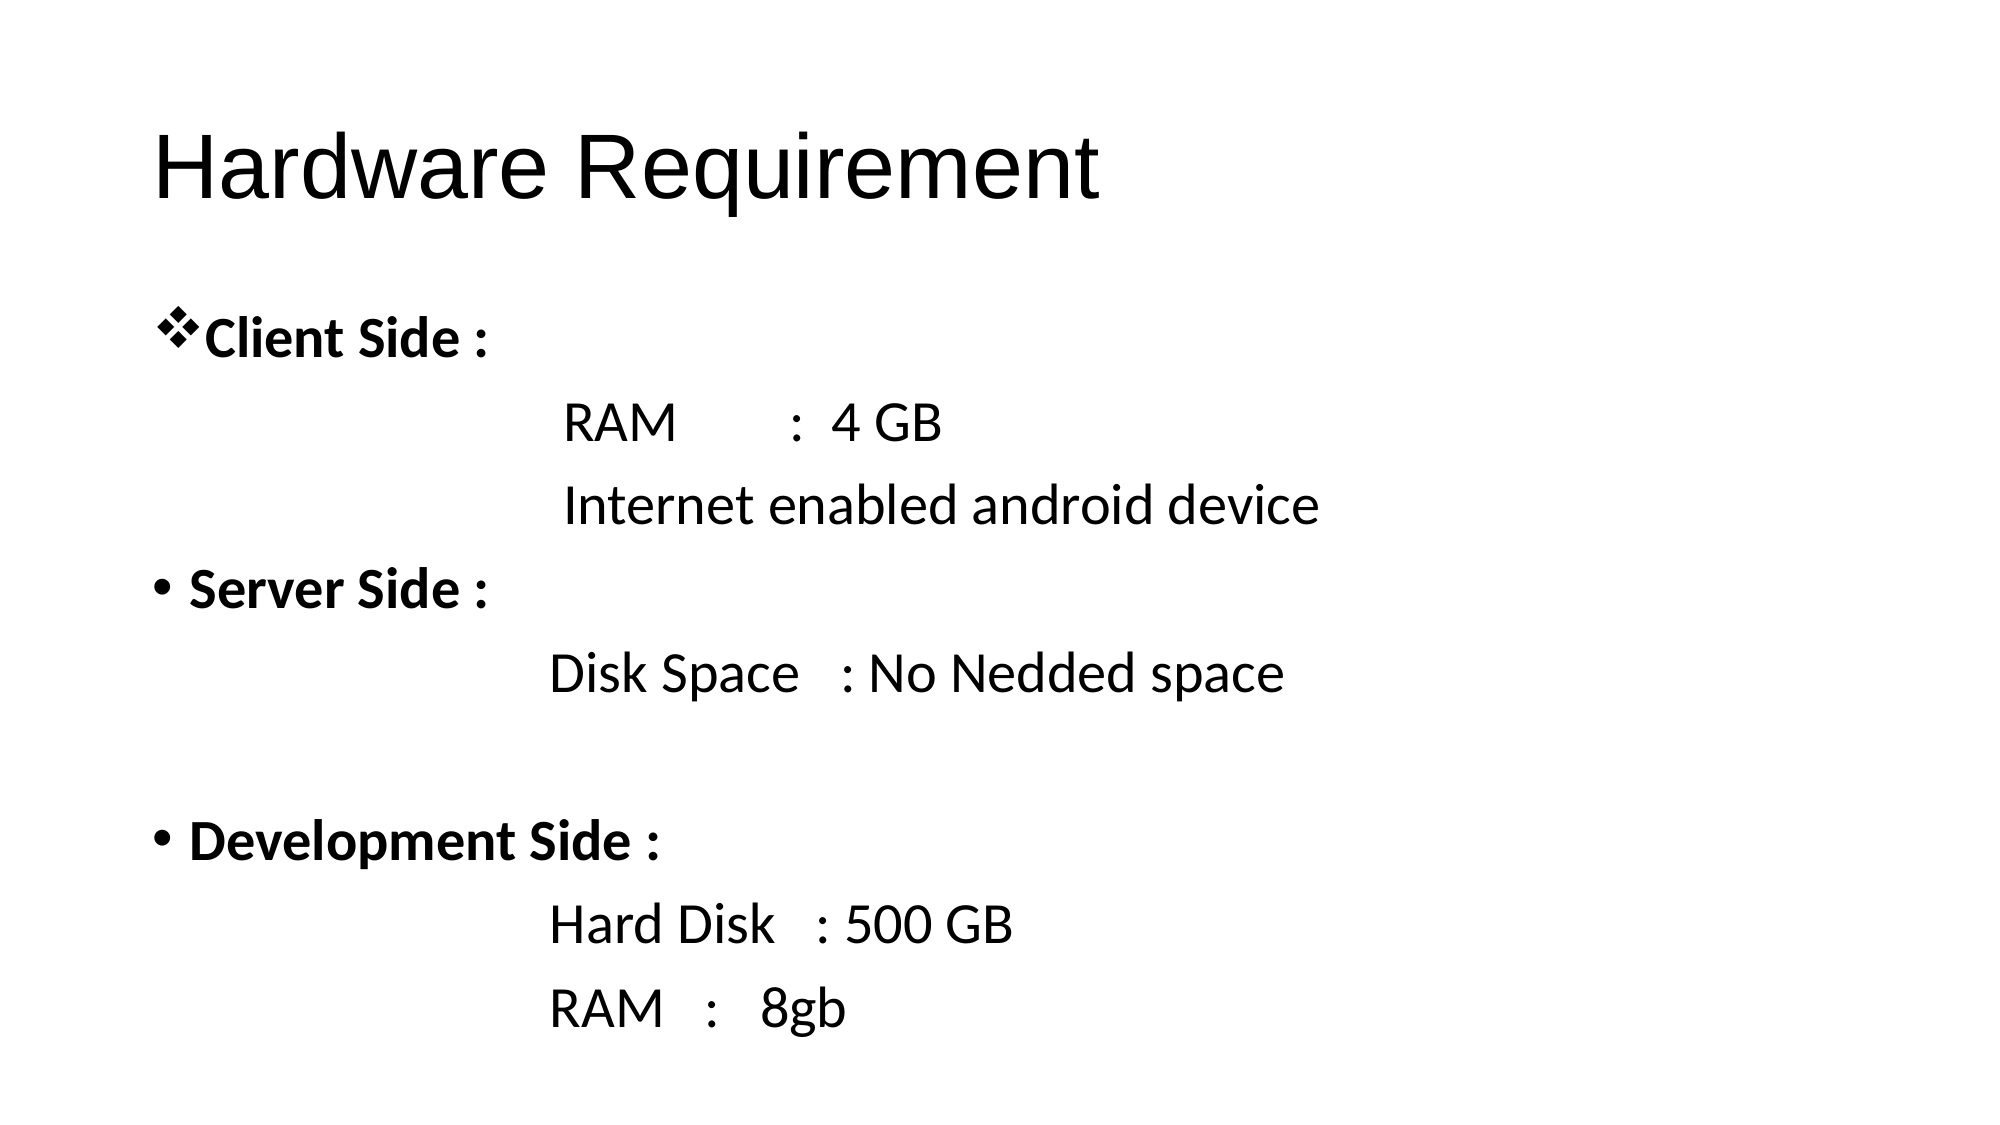

# Hardware Requirement
Client Side :
                               RAM 	:  4 GB
                               Internet enabled android device
Server Side :
                              Disk Space   : No Nedded space

Development Side :
                              Hard Disk   : 500 GB
                              RAM   :   8gb